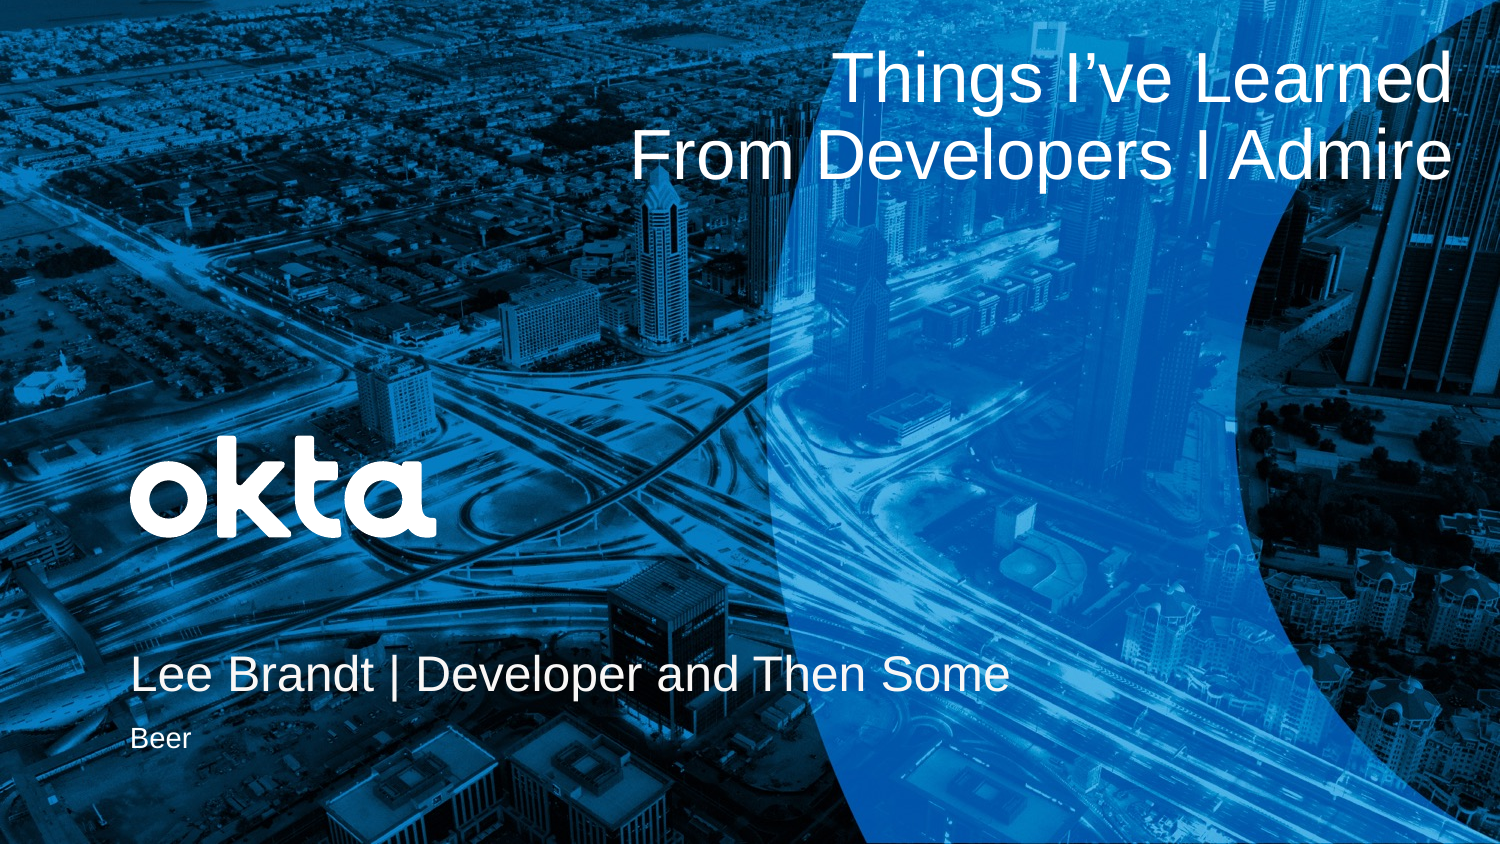

Things I’ve Learned
 From Developers I Admire
Lee Brandt | Developer and Then Some
Beer